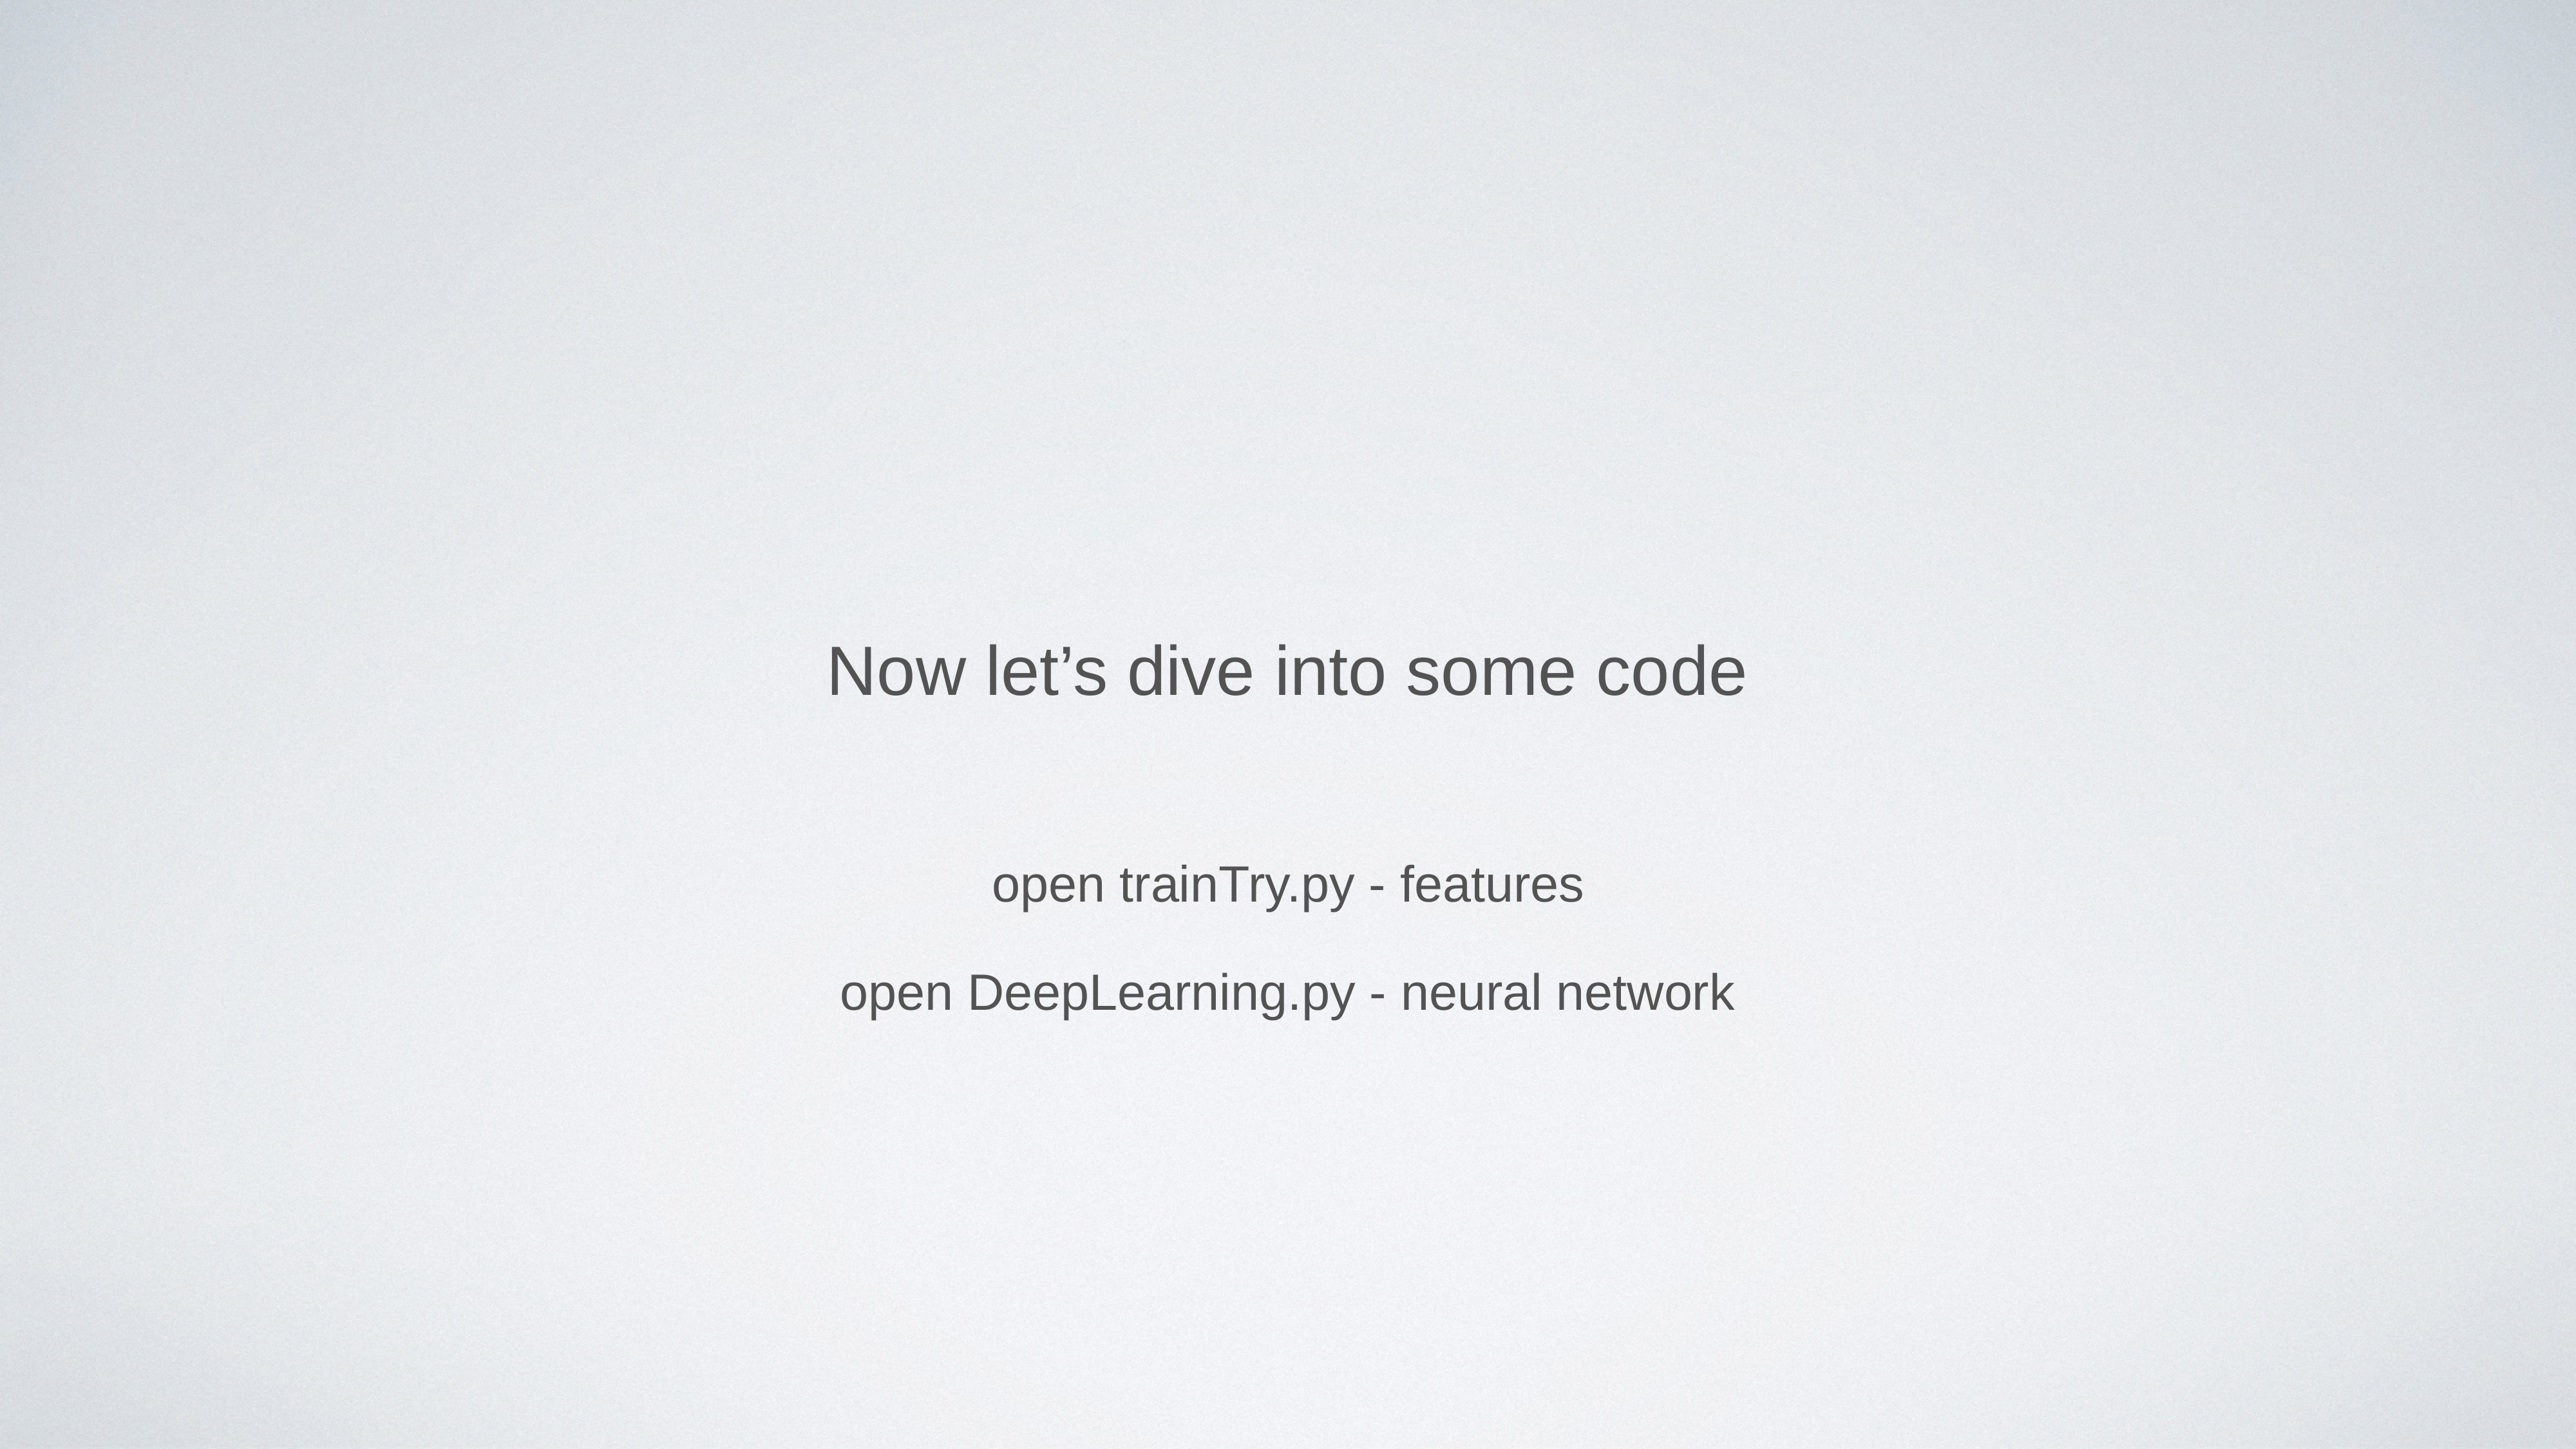

Now let’s dive into some code
open trainTry.py - features
open DeepLearning.py - neural network